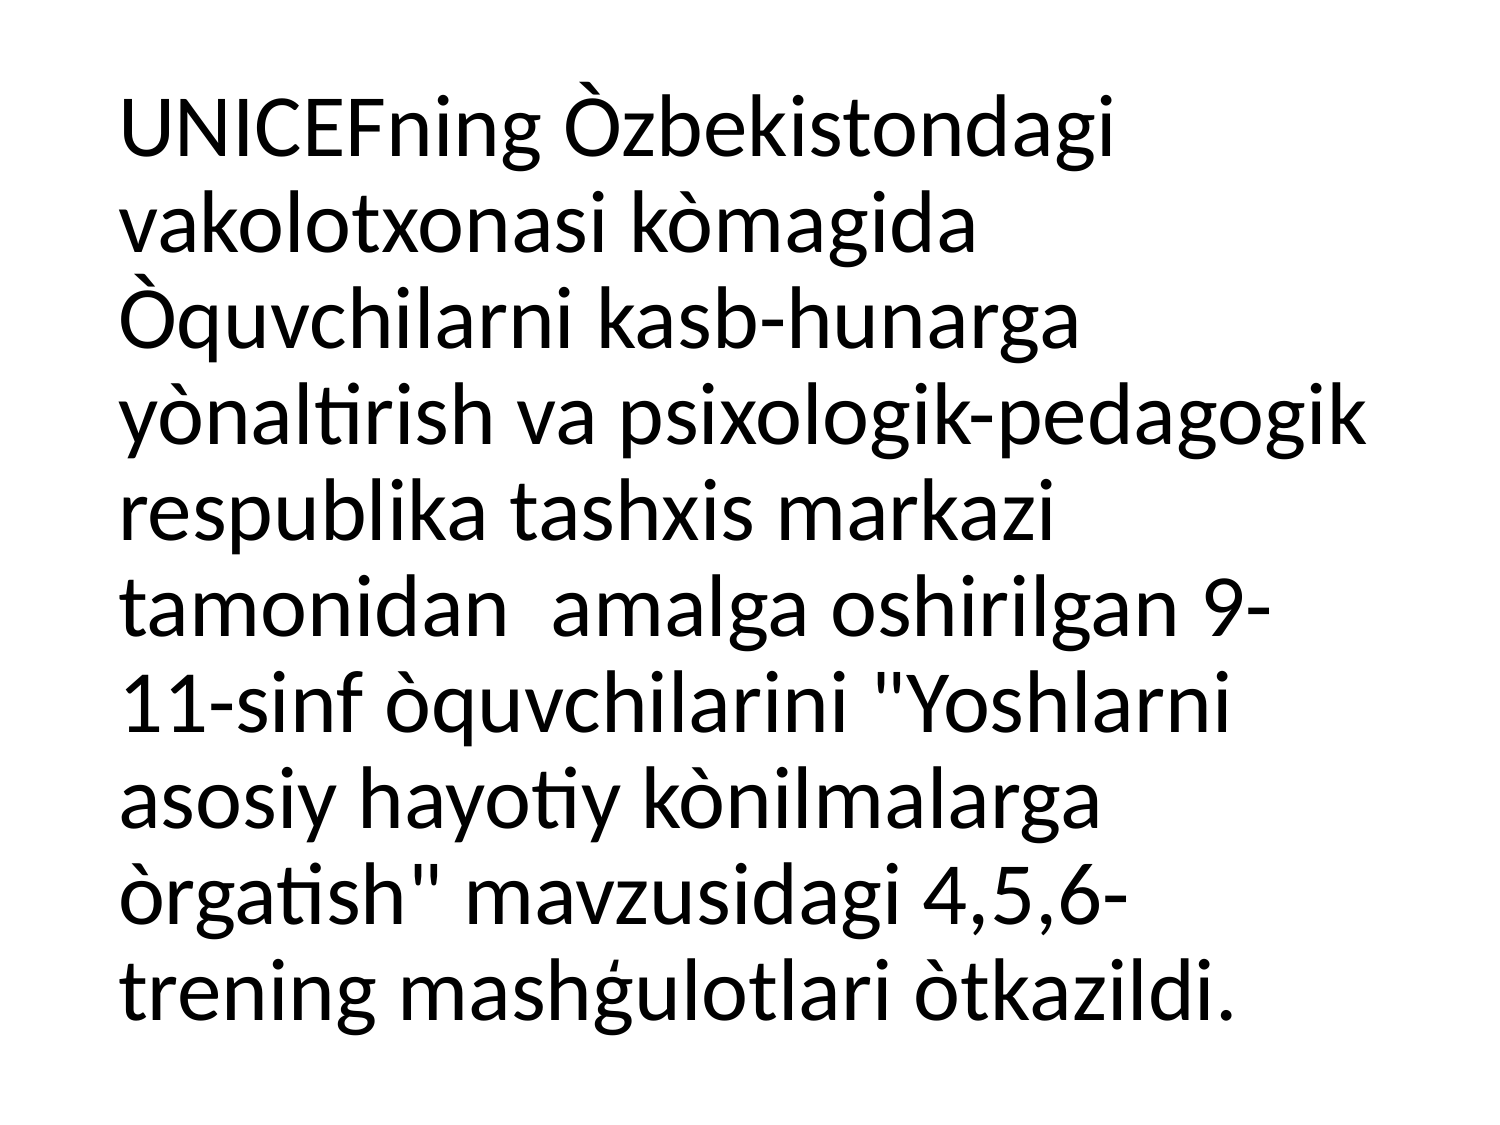

# UNICEFning Òzbekistondagi vakolotxonasi kòmagida Òquvchilarni kasb-hunarga yònaltirish va psixologik-pedagogik respublika tashxis markazi tamonidan  amalga oshirilgan 9-11-sinf òquvchilarini "Yoshlarni asosiy hayotiy kònilmalarga òrgatish" mavzusidagi 4,5,6-trening mashģulotlari òtkazildi.